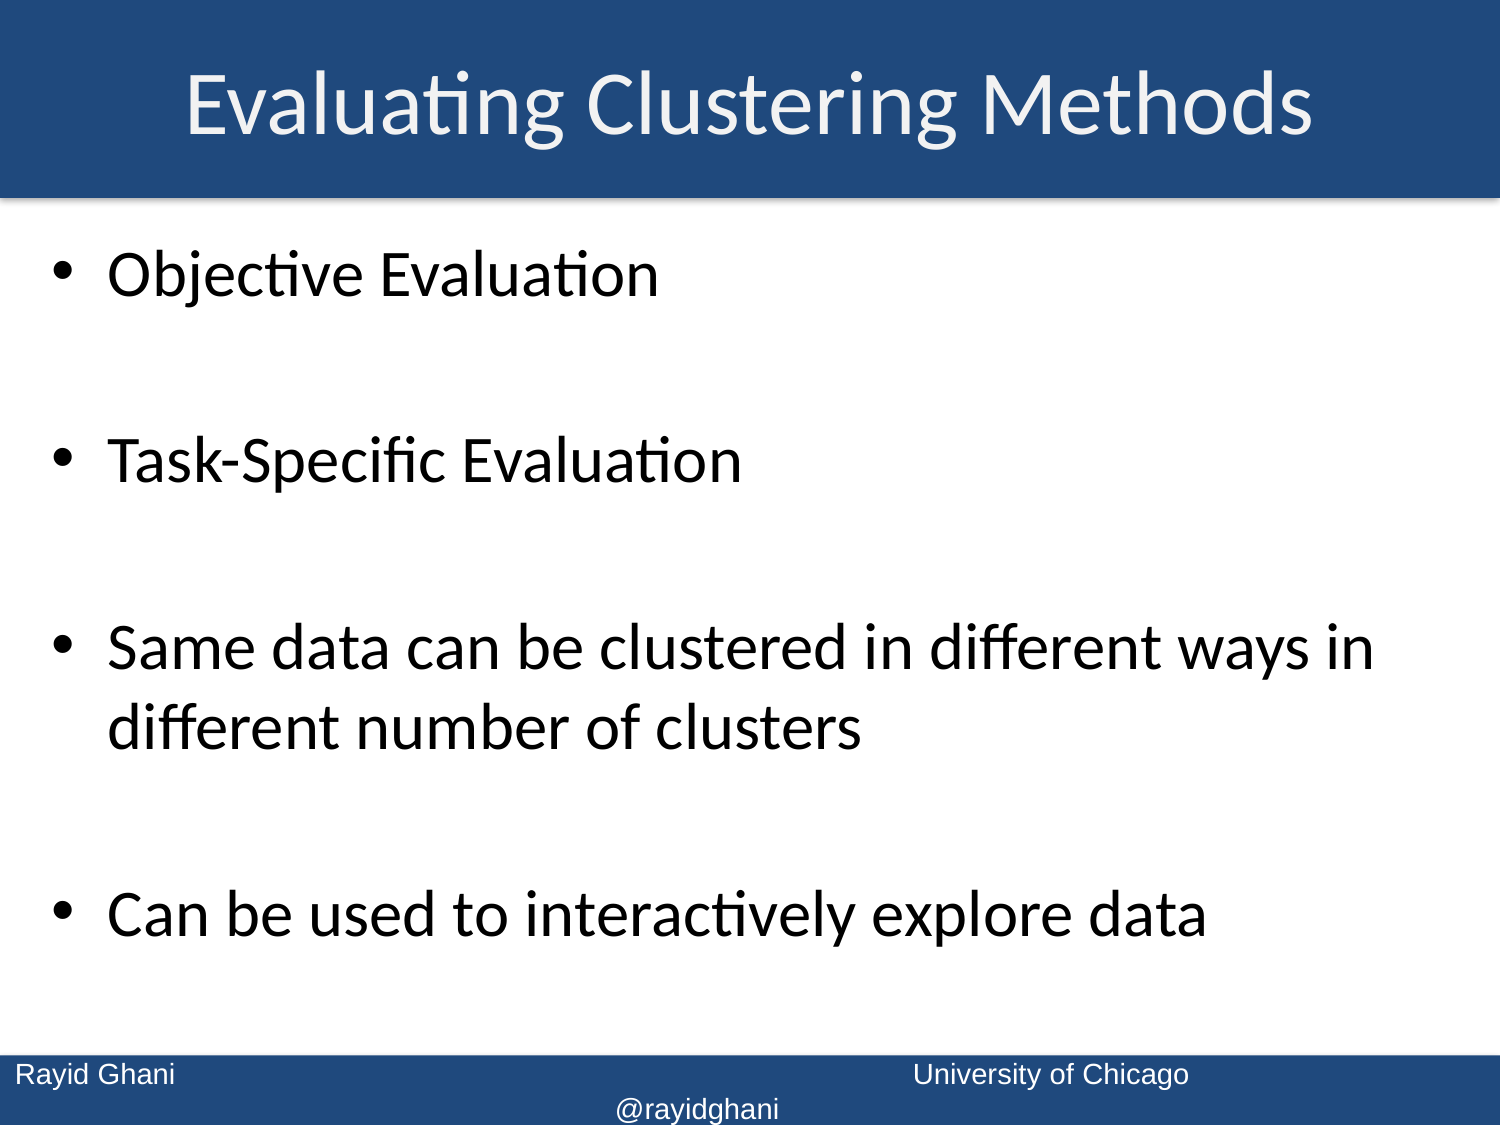

# Evaluating Clustering Methods
Objective Evaluation

Task-Specific Evaluation

Same data can be clustered in different ways in different number of clusters

Can be used to interactively explore data